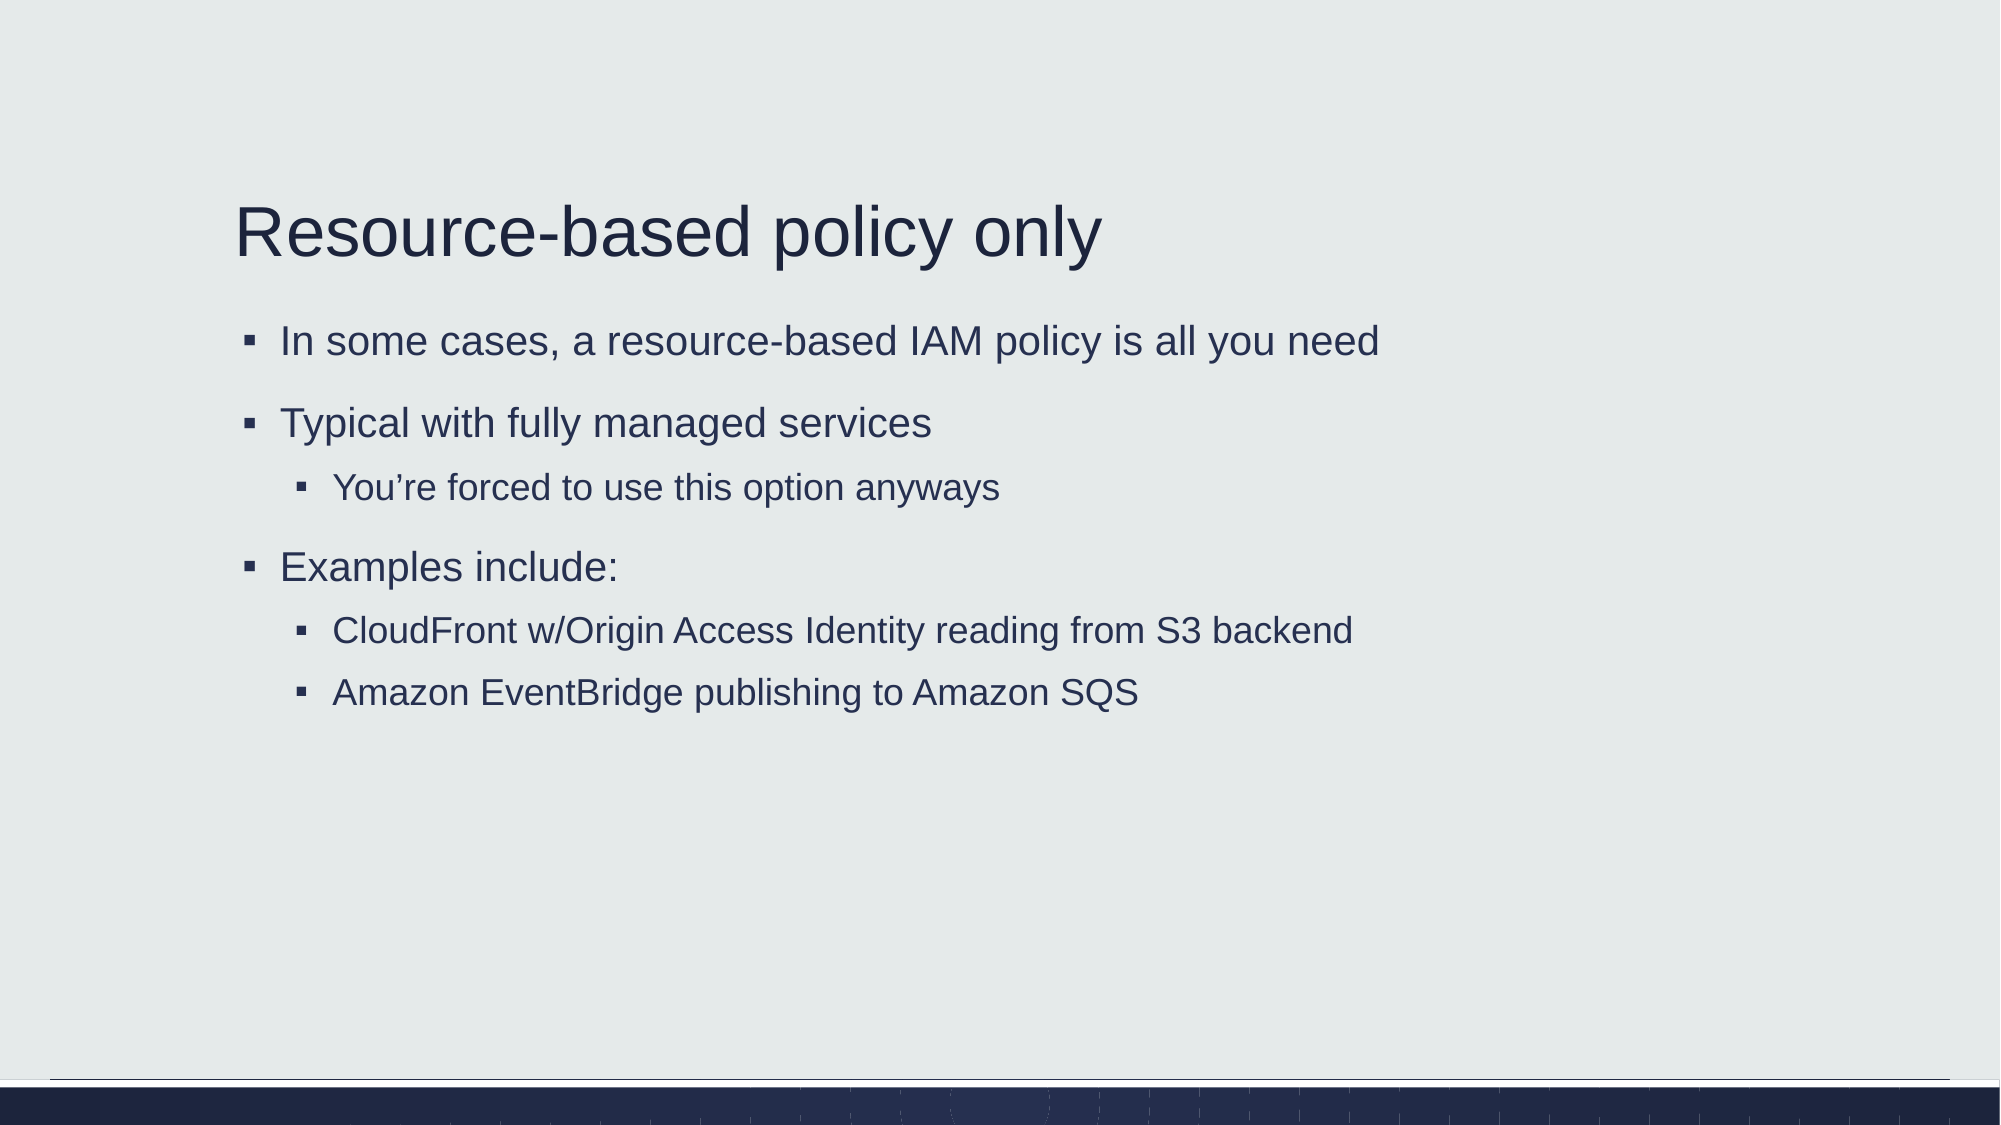

# Resource-based policy only
In some cases, a resource-based IAM policy is all you need
Typical with fully managed services
You’re forced to use this option anyways
Examples include:
CloudFront w/Origin Access Identity reading from S3 backend
Amazon EventBridge publishing to Amazon SQS